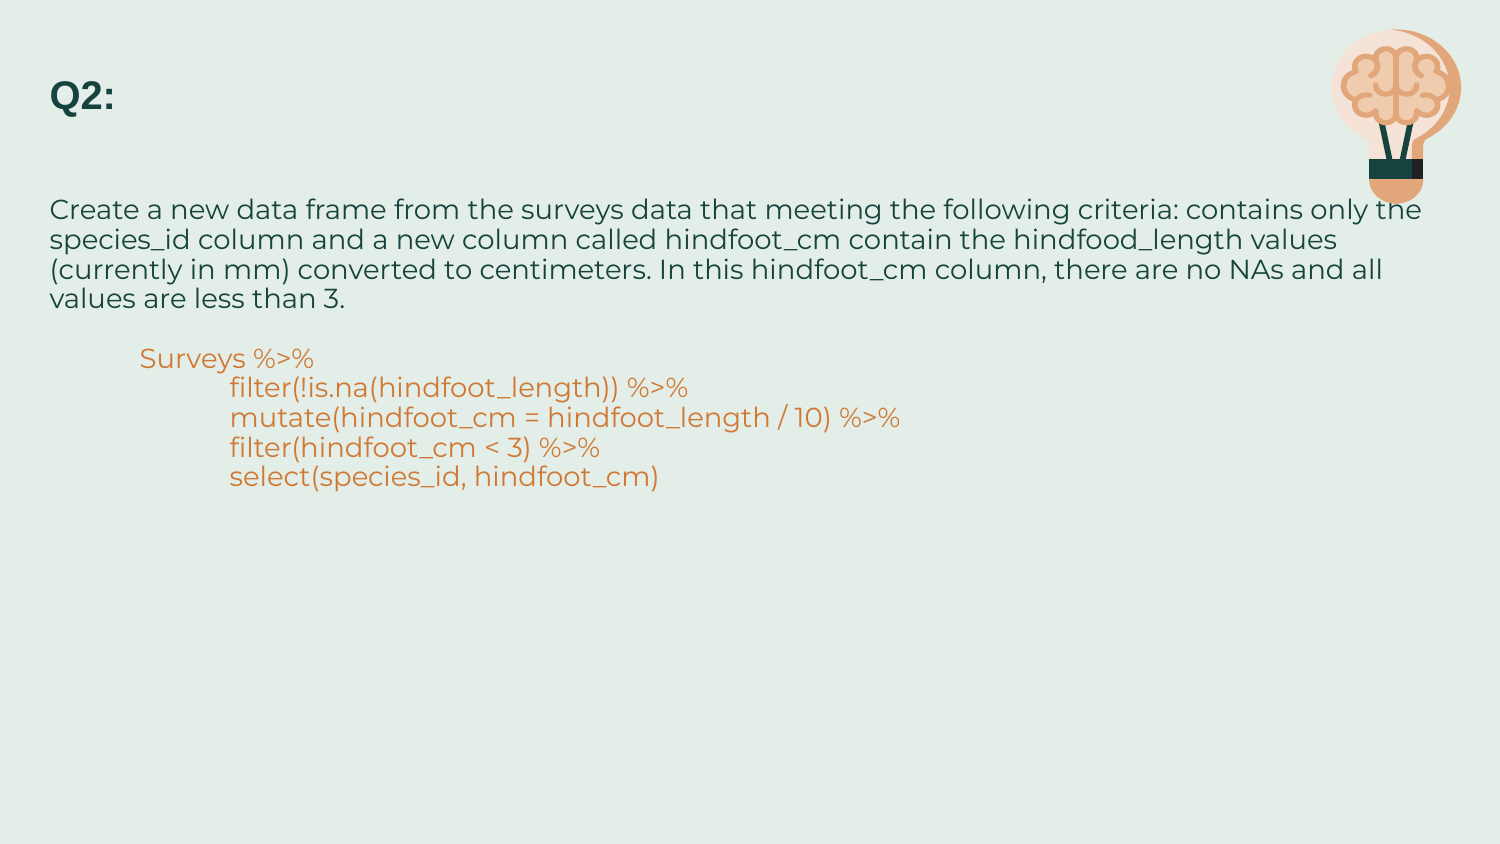

# Q2: Create a new data frame from the surveys data that meeting the following criteria: contains only the species_id column and a new column called hindfoot_cm contain the hindfood_length values (currently in mm) converted to centimeters. In this hindfoot_cm column, there are no NAs and all values are less than 3. Surveys %>% filter(!is.na(hindfoot_length)) %>% mutate(hindfoot_cm = hindfoot_length / 10) %>% filter(hindfoot_cm < 3) %>% select(species_id, hindfoot_cm)